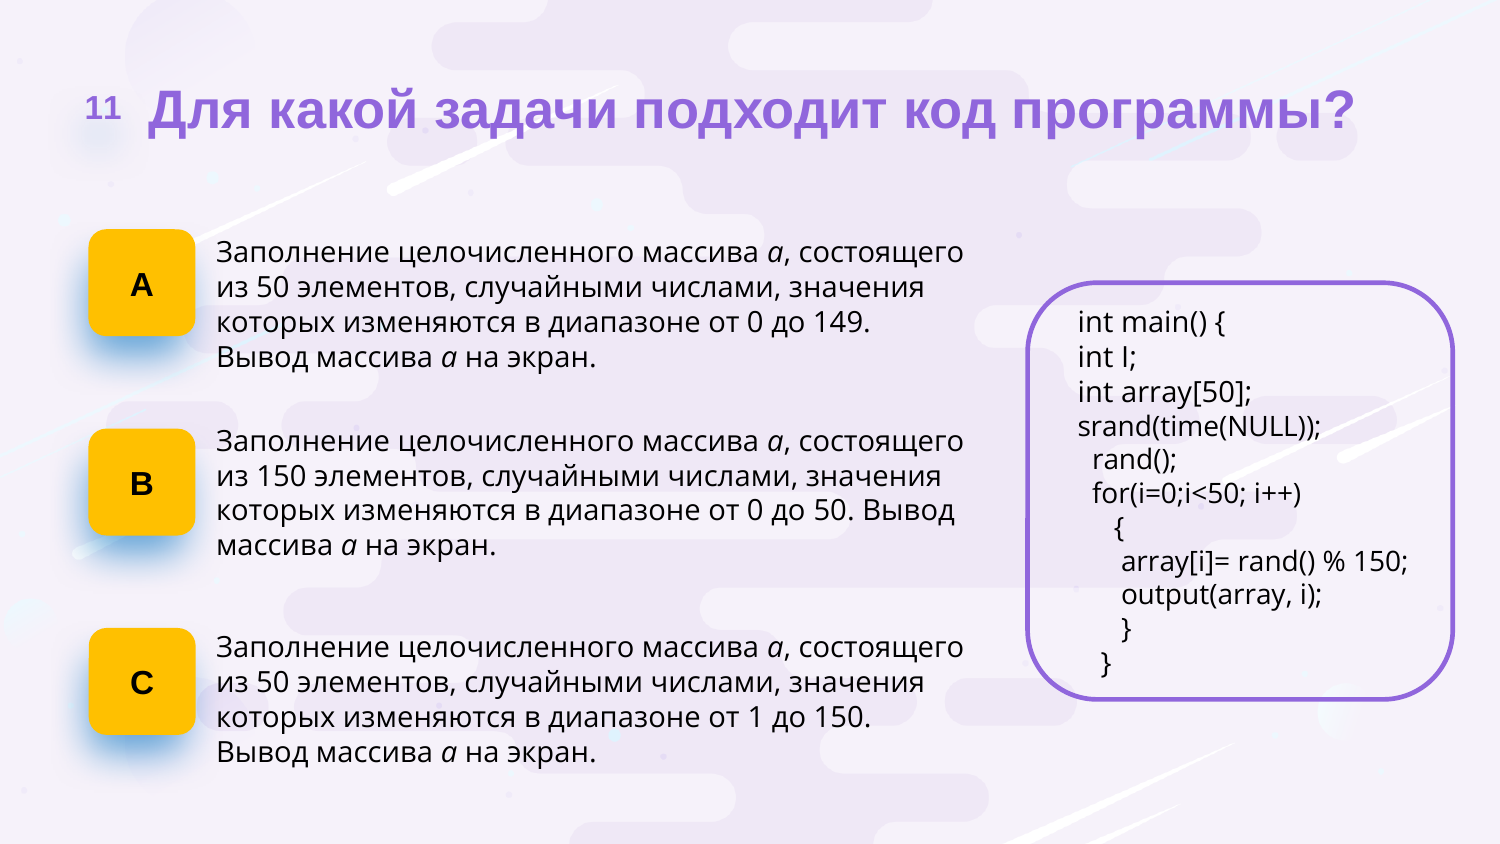

11
Для какой задачи подходит код программы?
А
Заполнение целочисленного массива а, состоящего из 50 элементов, случайными числами, значения которых изменяются в диапазоне от 0 до 149. Вывод массива а на экран.
int main() {
int I;
int array[50];
  srand(time(NULL));
    rand();
    for(i=0;i<50; i++)
       {
        array[i]= rand() % 150;
        output(array, i);
        }
     }
Заполнение целочисленного массива а, состоящего из 150 элементов, случайными числами, значения которых изменяются в диапазоне от 0 до 50. Вывод массива а на экран.
B
C
Заполнение целочисленного массива а, состоящего из 50 элементов, случайными числами, значения которых изменяются в диапазоне от 1 до 150. Вывод массива а на экран.